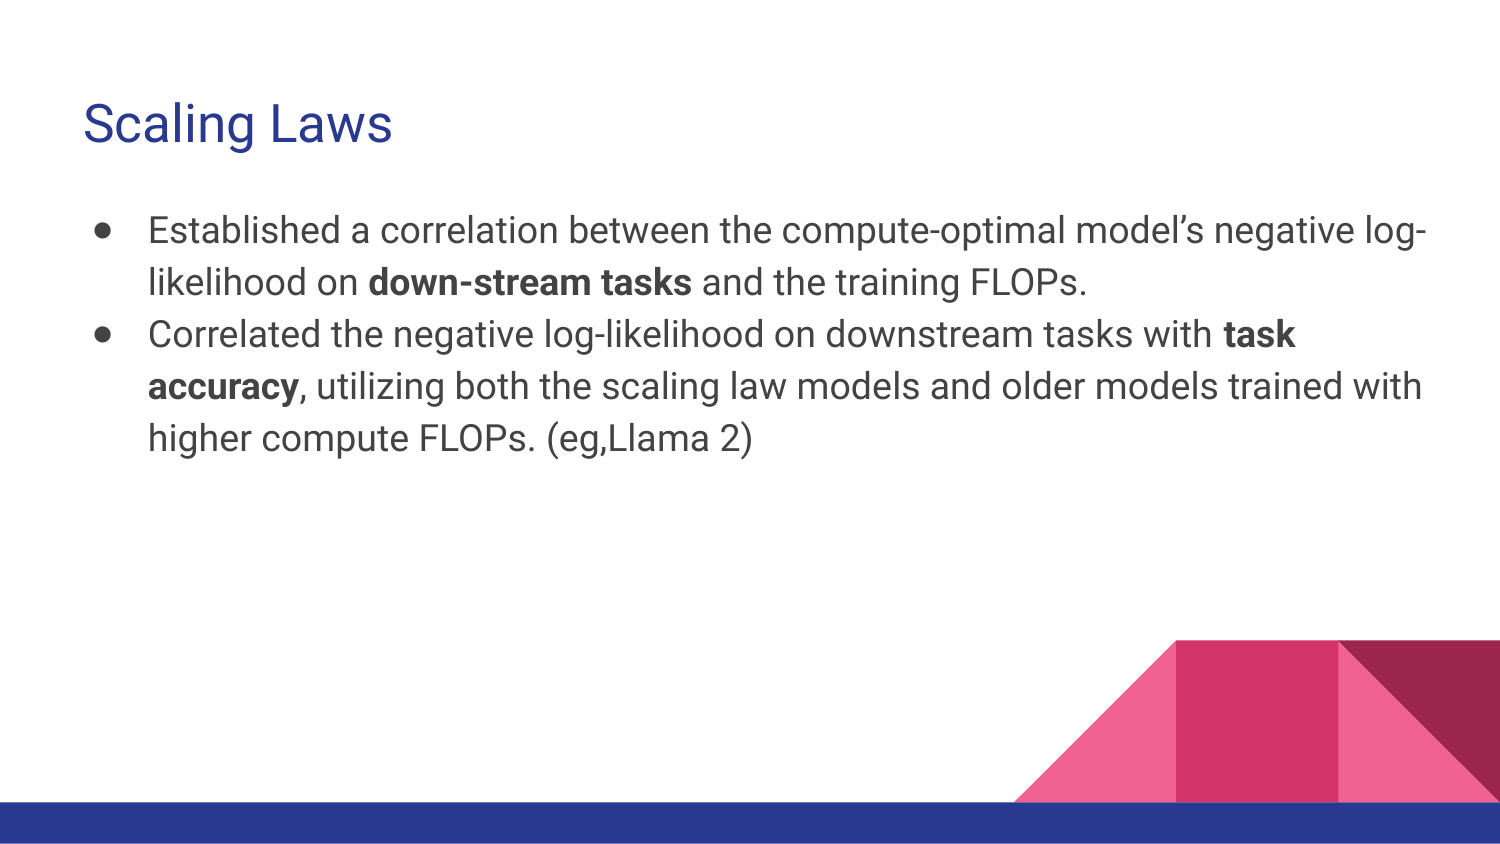

# Scaling Laws
Established a correlation between the compute-optimal model’s negative log-likelihood on down-stream tasks and the training FLOPs.
Correlated the negative log-likelihood on downstream tasks with task accuracy, utilizing both the scaling law models and older models trained with higher compute FLOPs. (eg,Llama 2)